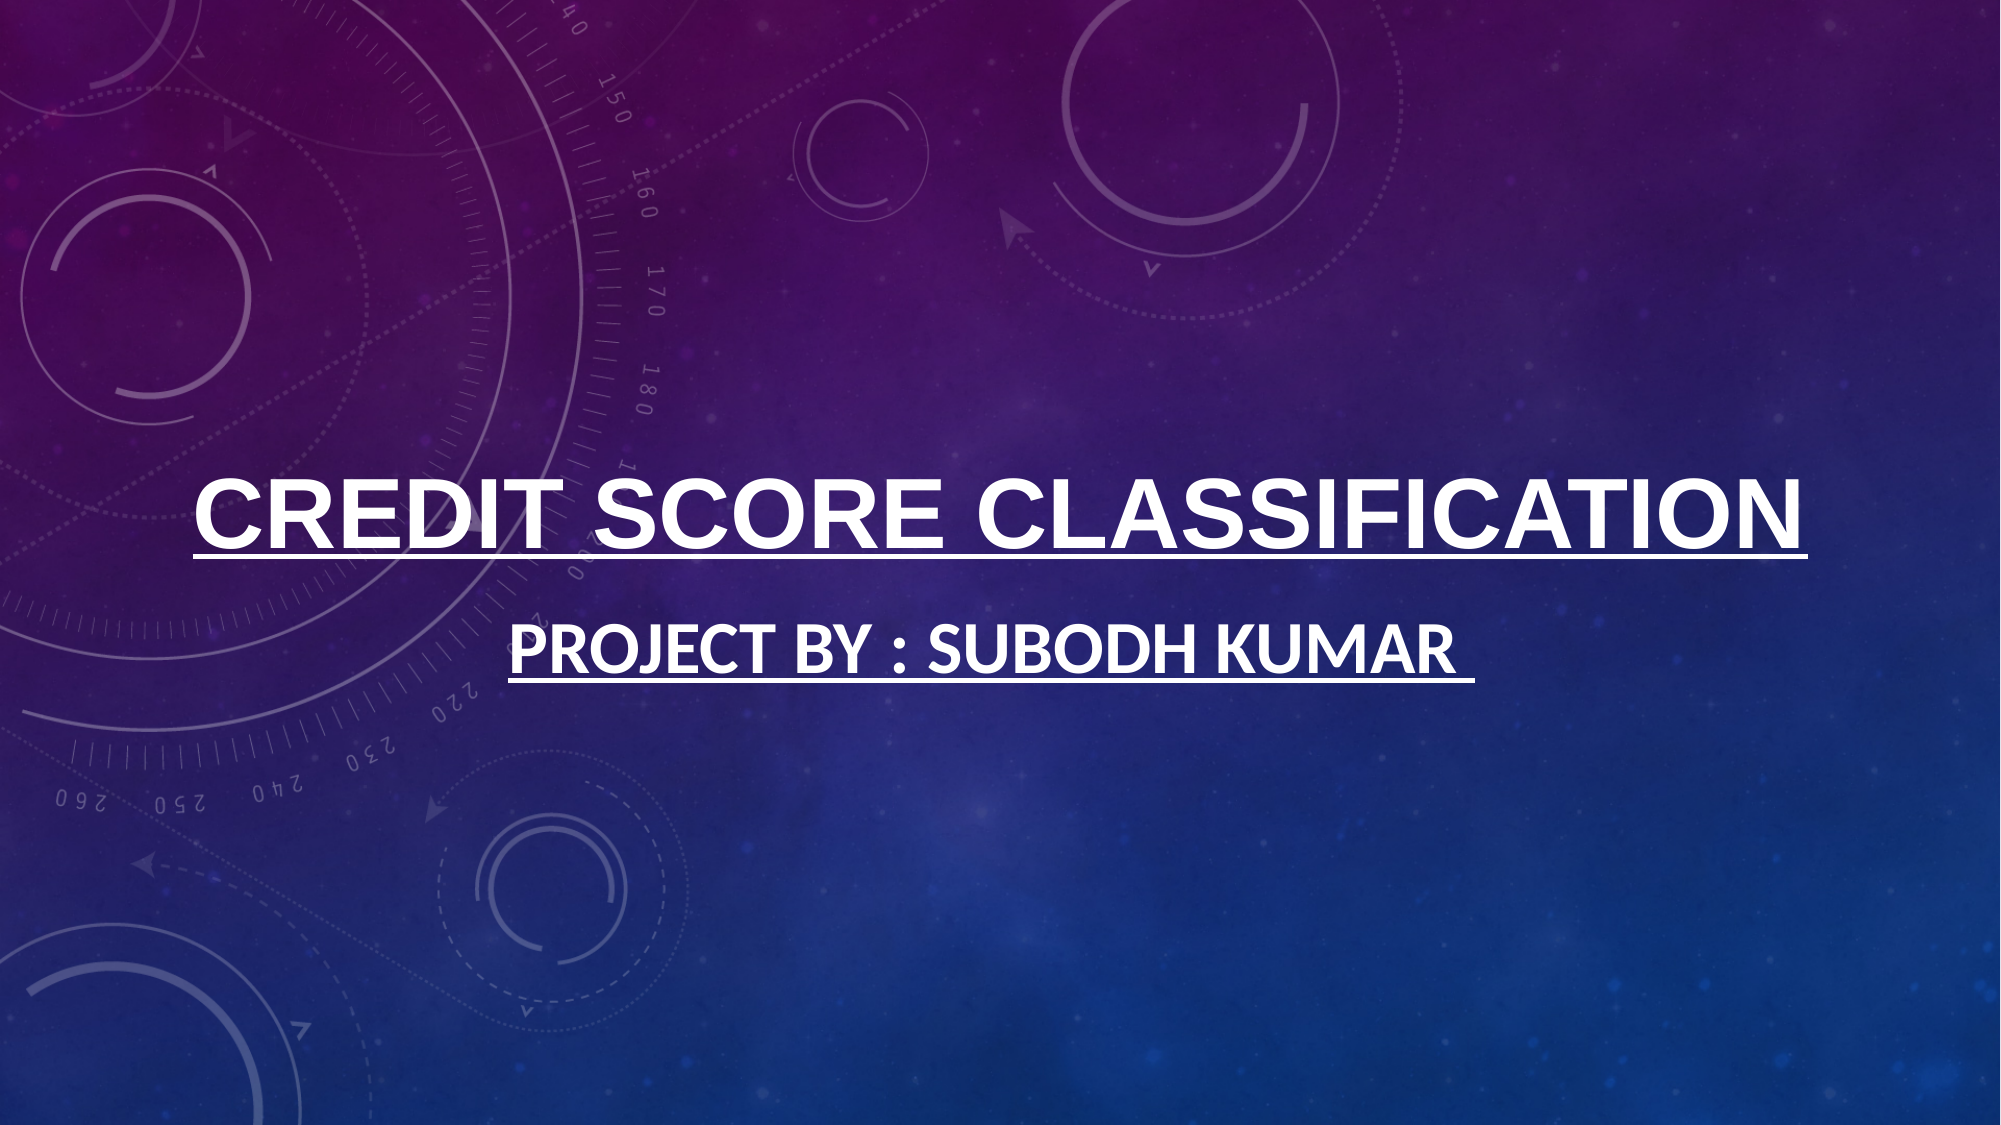

# CREDIT SCORE CLASSIFICATION
PROJECT BY : Subodh Kumar